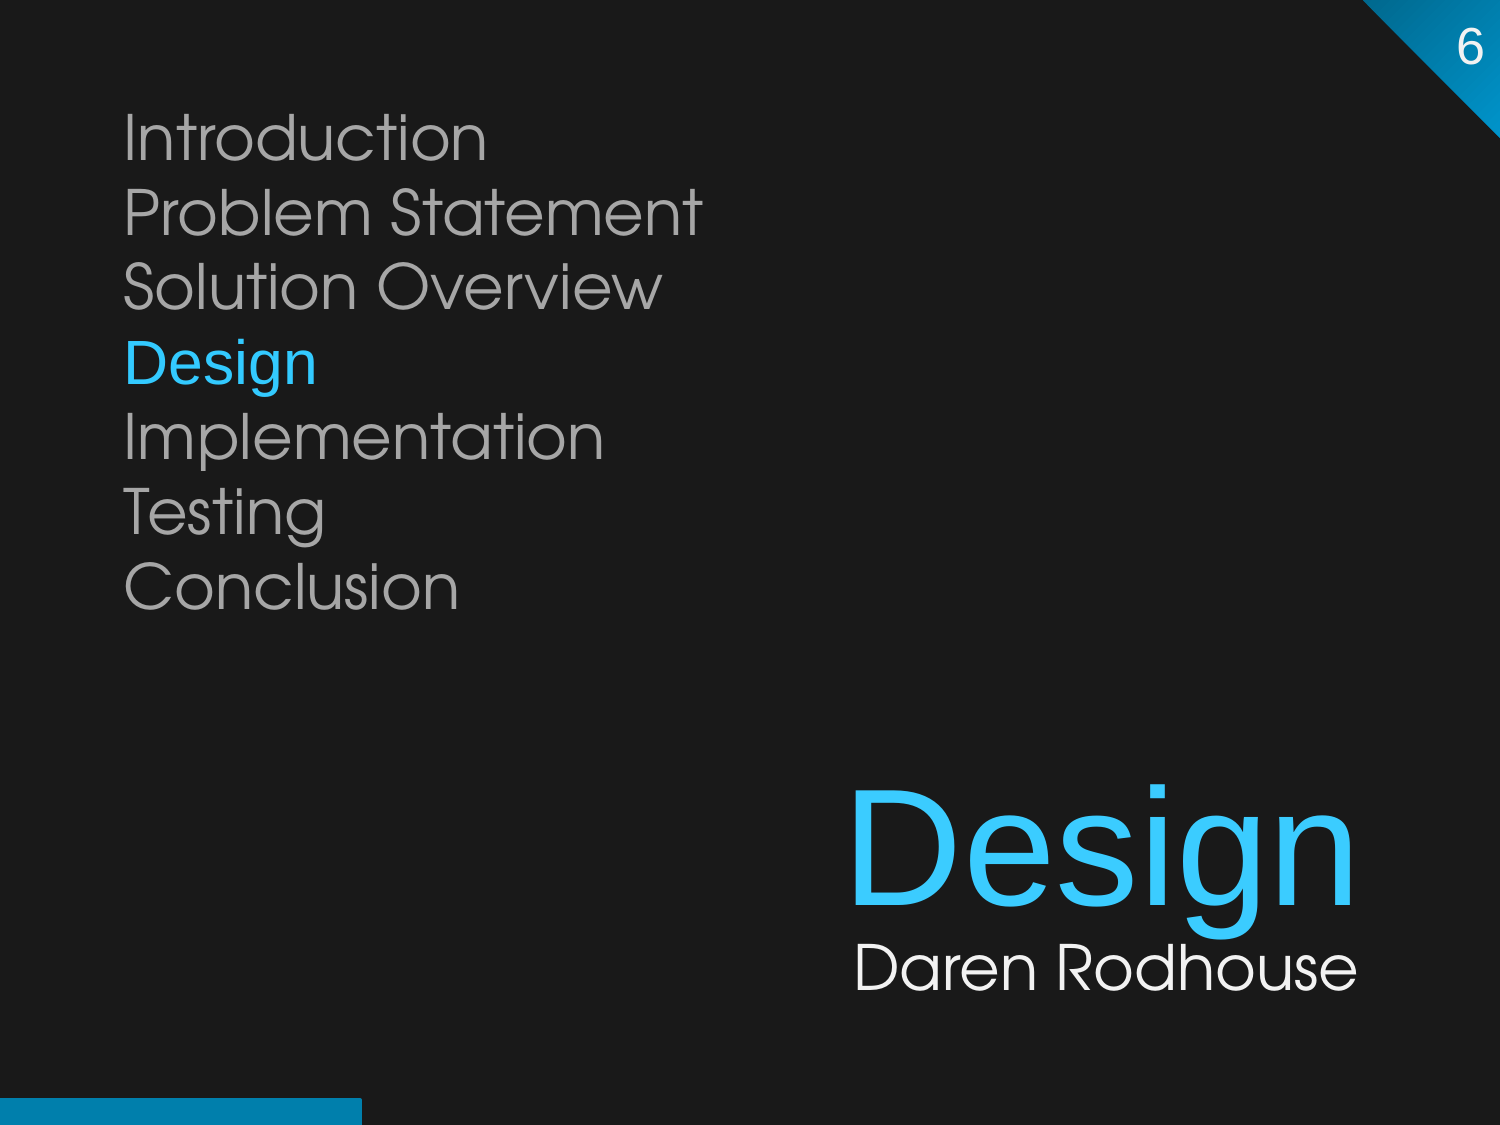

6
Introduction
Problem Statement
Solution Overview
Design
Implementation
Testing
Conclusion
Design
Daren Rodhouse